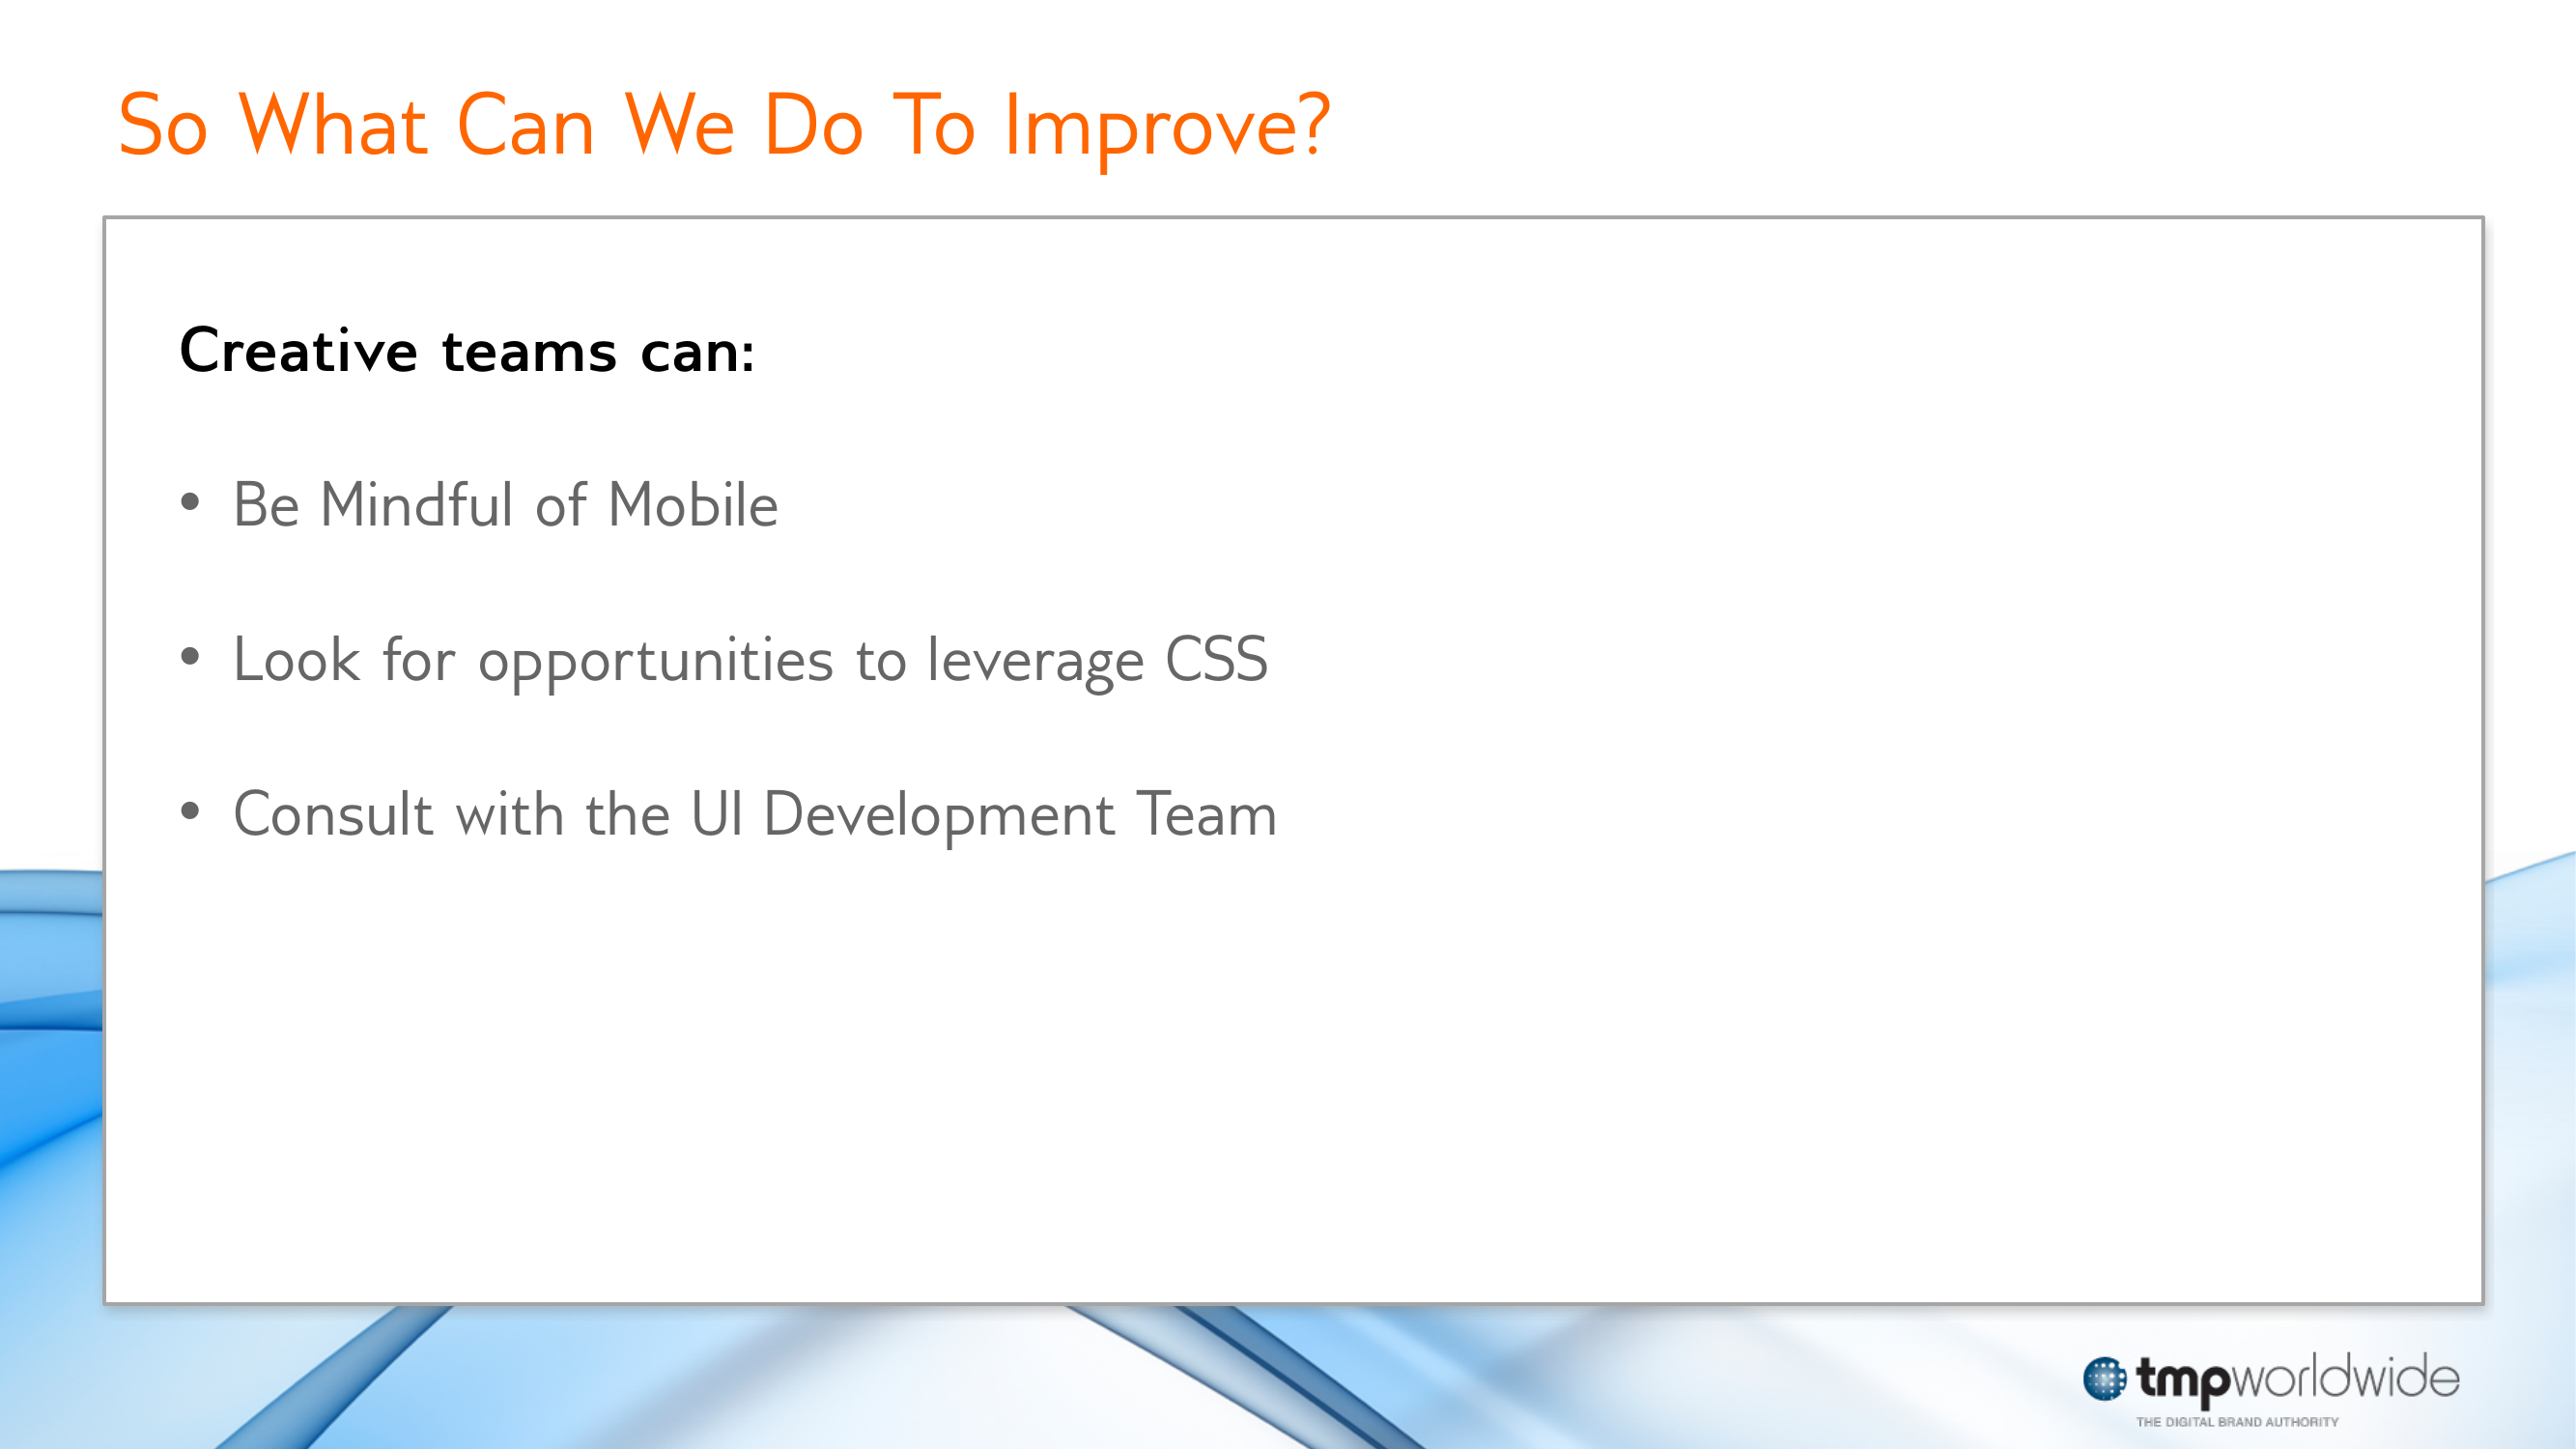

So What Can We Do To Improve?

Creative teams can:

 Be Mindful of Mobile
 Look for opportunities to leverage CSS
 Consult with the UI Development Team